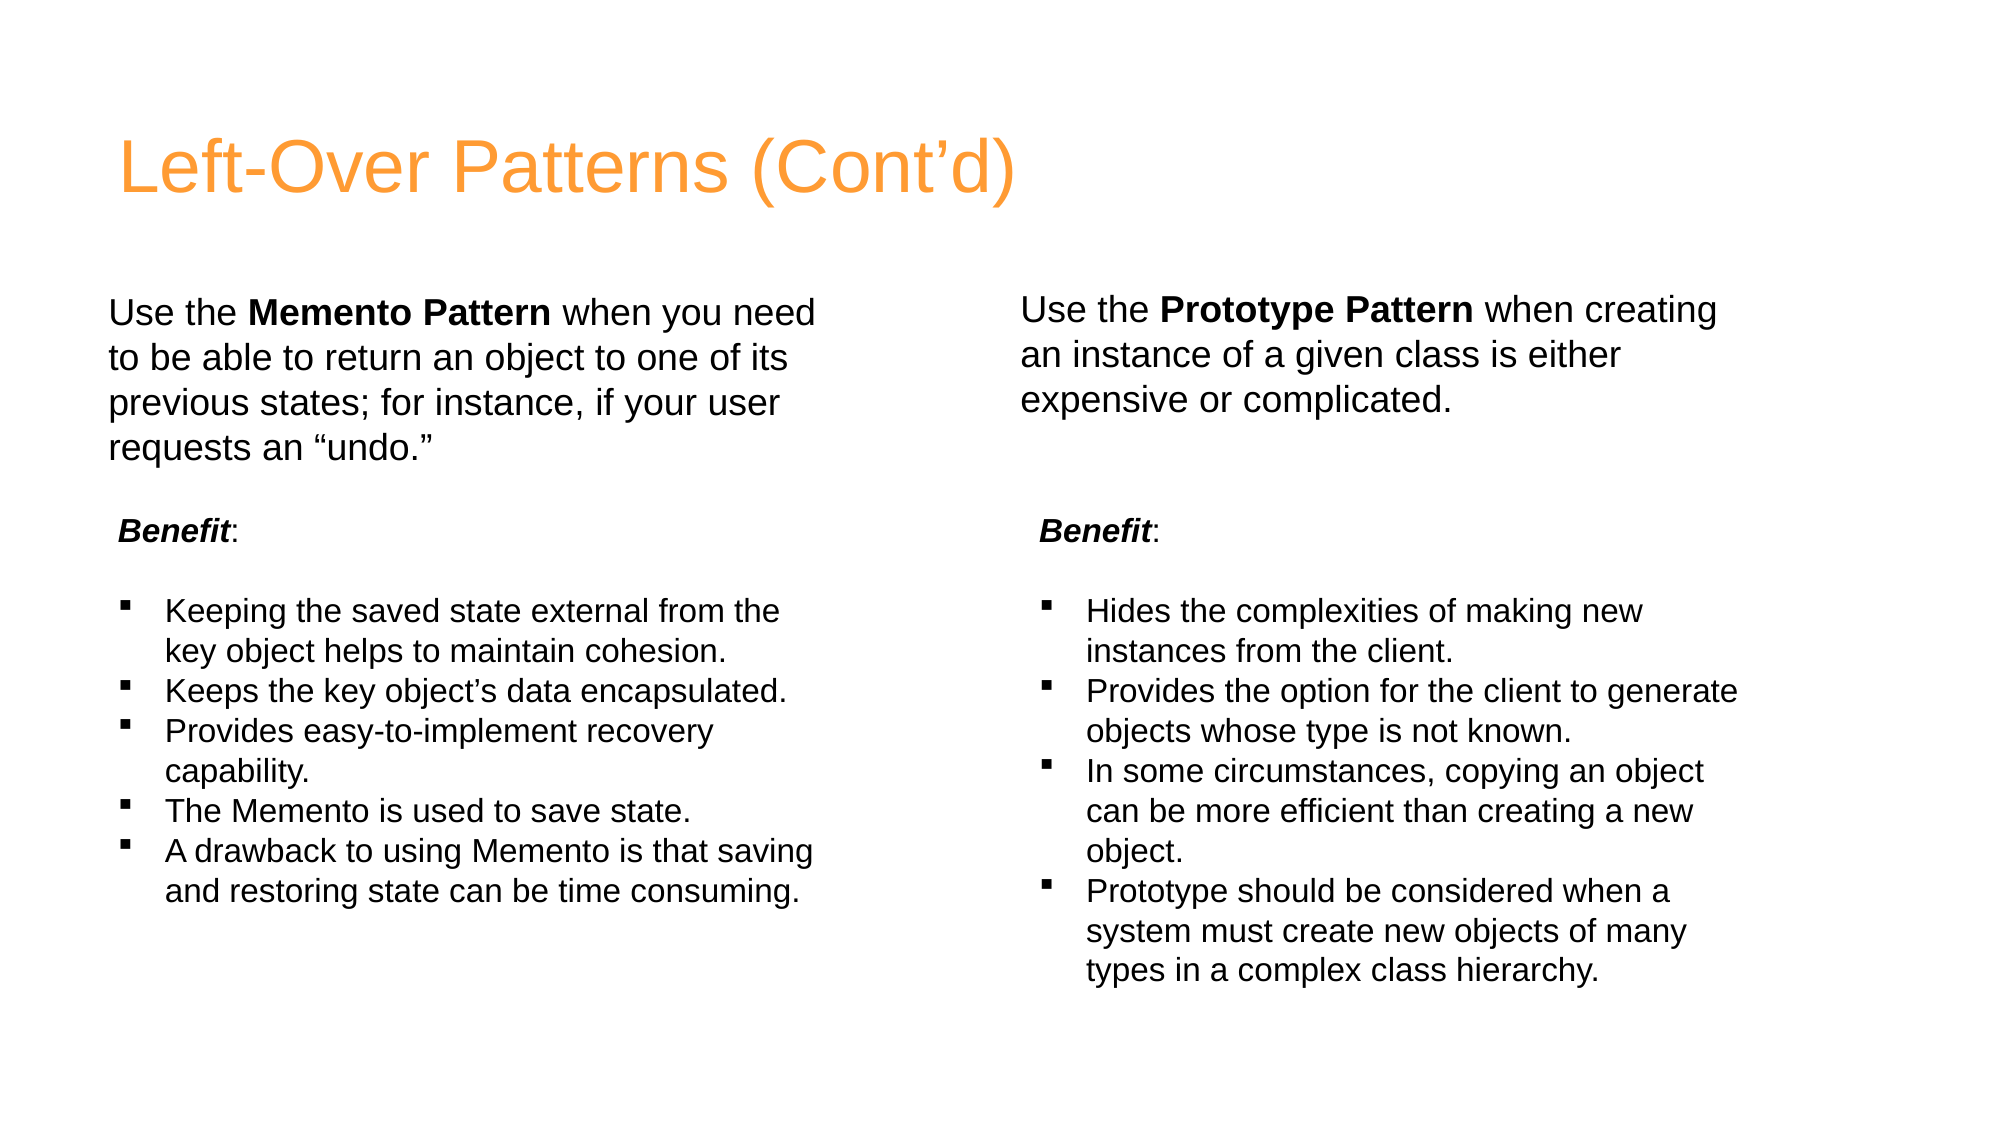

# Left-Over Patterns (Cont’d)
Use the Prototype Pattern when creating an instance of a given class is either expensive or complicated.
Use the Memento Pattern when you need
to be able to return an object to one of its
previous states; for instance, if your user
requests an “undo.”
Benefit:

Keeping the saved state external from the key object helps to maintain cohesion.
Keeps the key object’s data encapsulated.
Provides easy-to-implement recovery capability.
The Memento is used to save state.
A drawback to using Memento is that saving and restoring state can be time consuming.
Benefit:

Hides the complexities of making new instances from the client.
Provides the option for the client to generate objects whose type is not known.
In some circumstances, copying an object can be more efficient than creating a new object.
Prototype should be considered when a system must create new objects of many types in a complex class hierarchy.